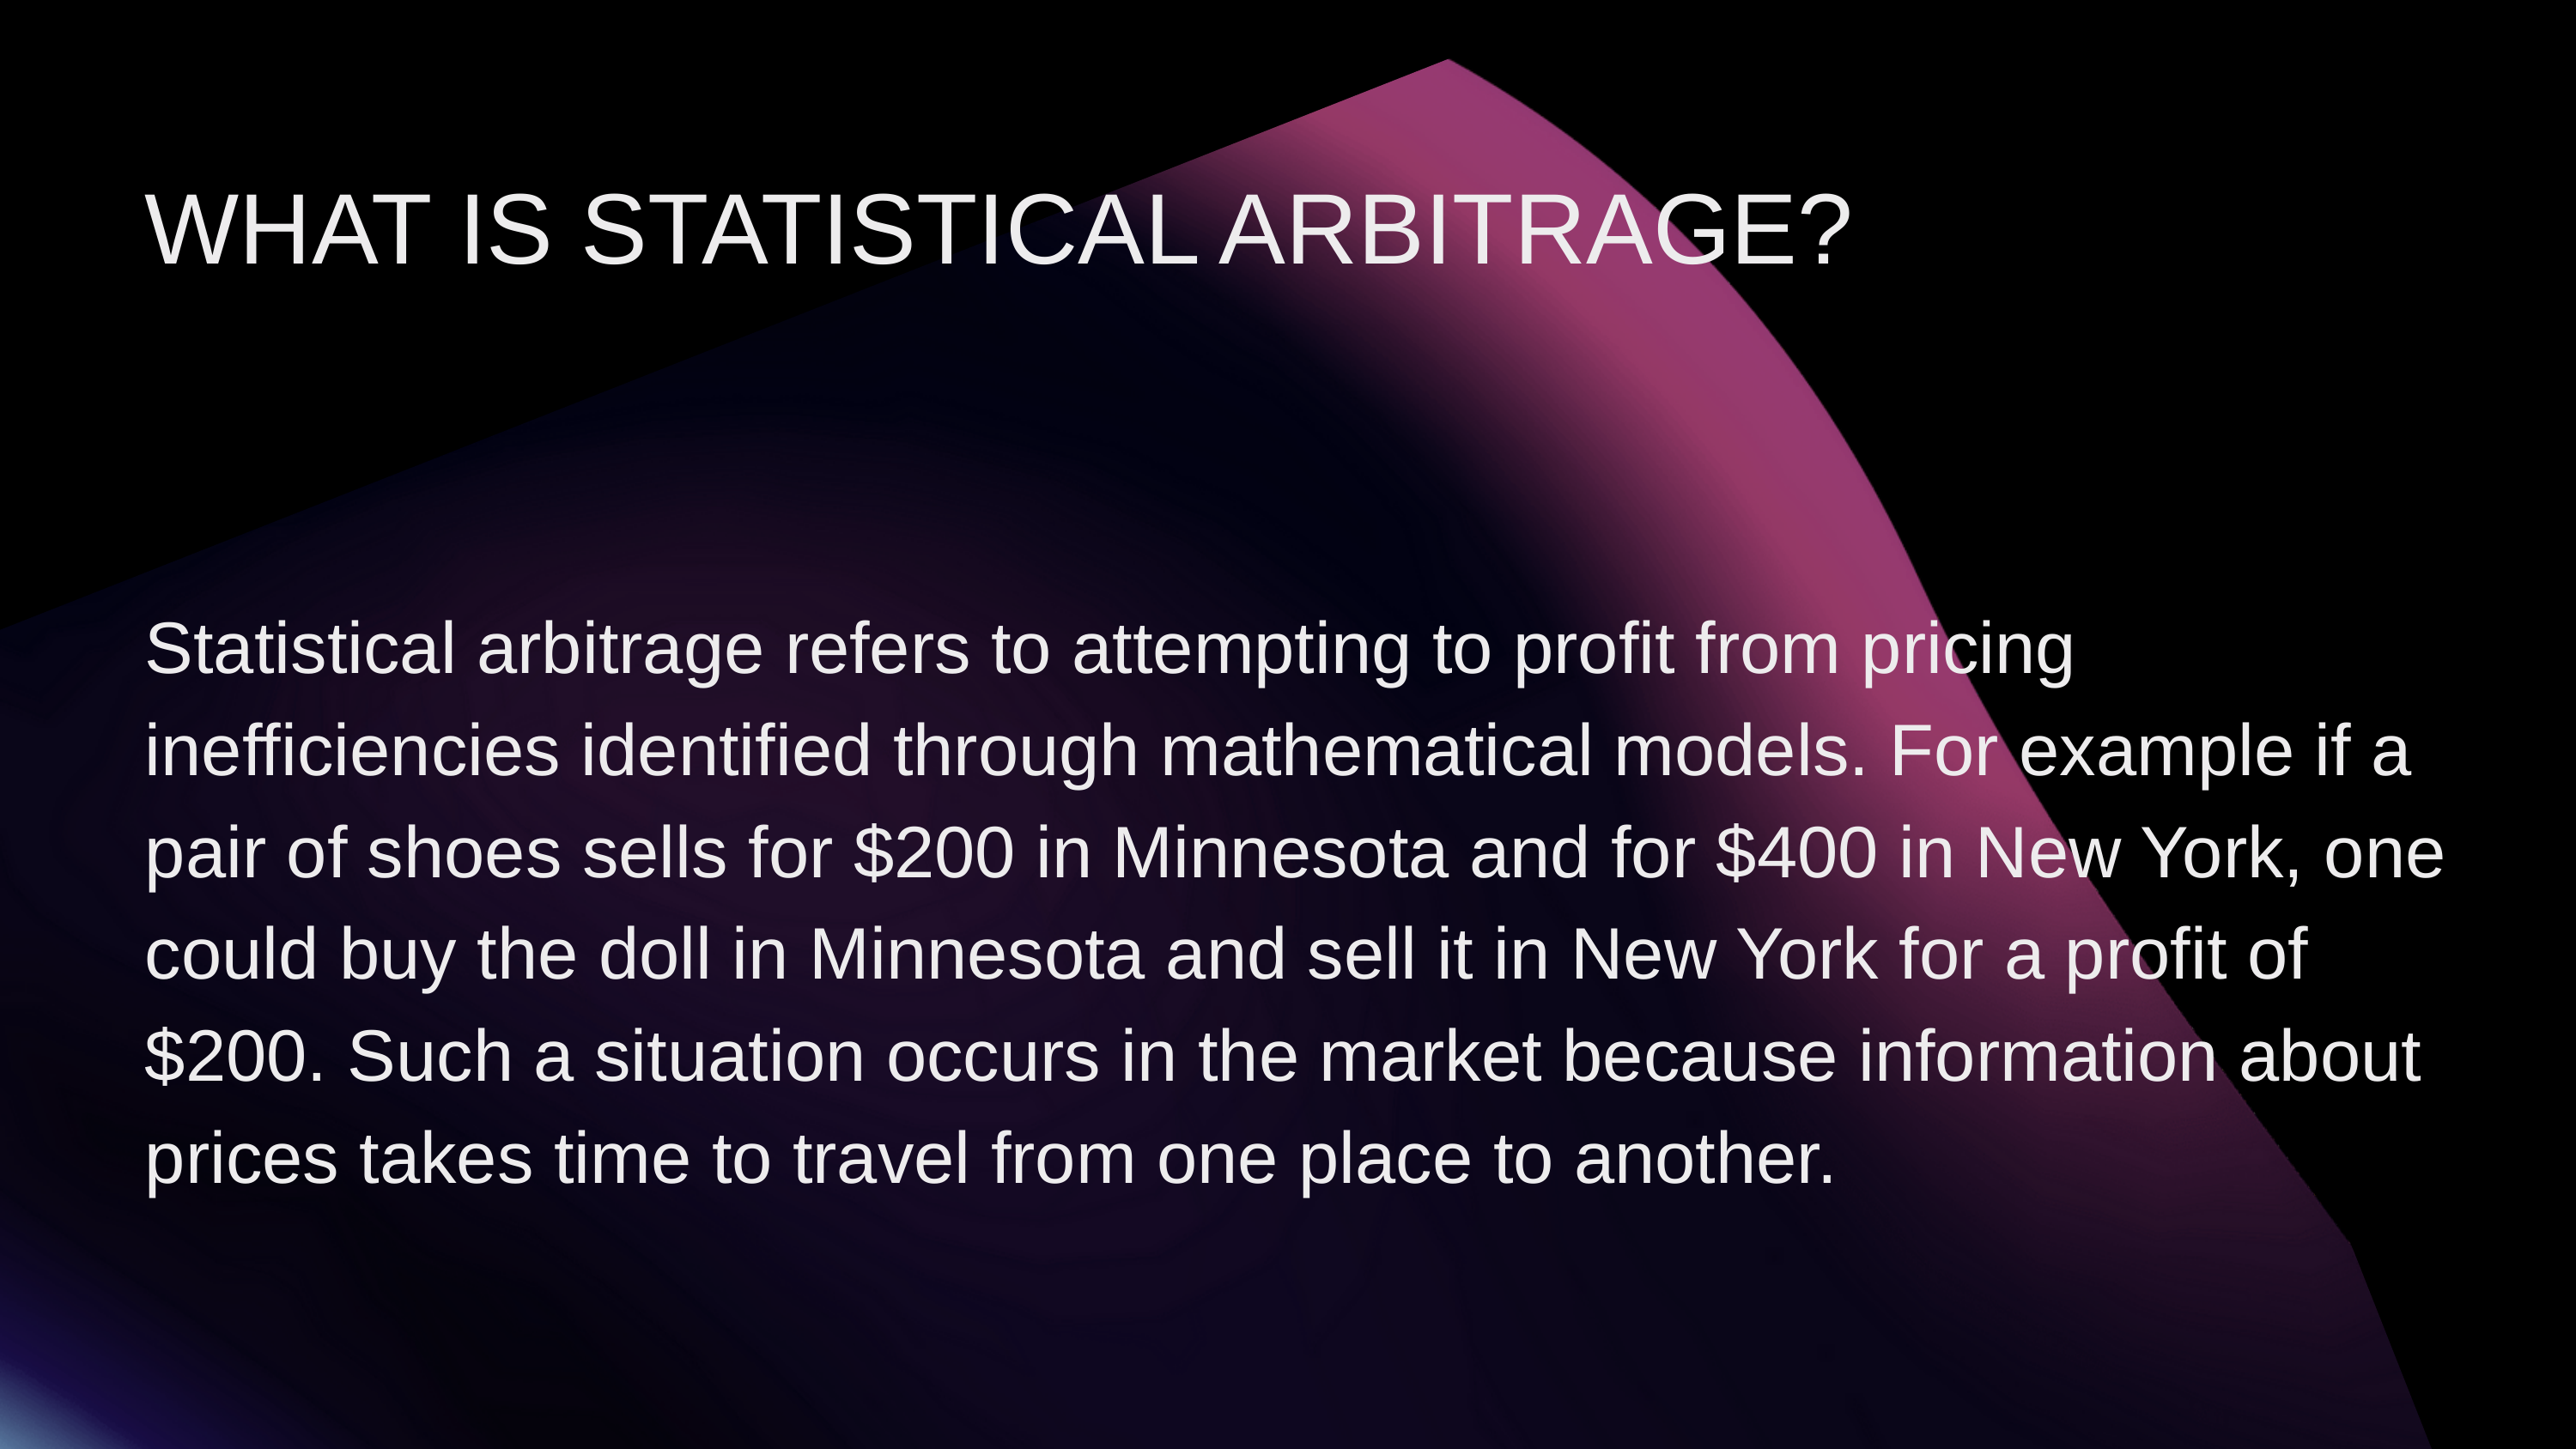

WHAT IS STATISTICAL ARBITRAGE?

Statistical arbitrage refers to attempting to profit from pricing inefficiencies identified through mathematical models. For example if a pair of shoes sells for $200 in Minnesota and for $400 in New York, one could buy the doll in Minnesota and sell it in New York for a profit of $200. Such a situation occurs in the market because information about prices takes time to travel from one place to another.